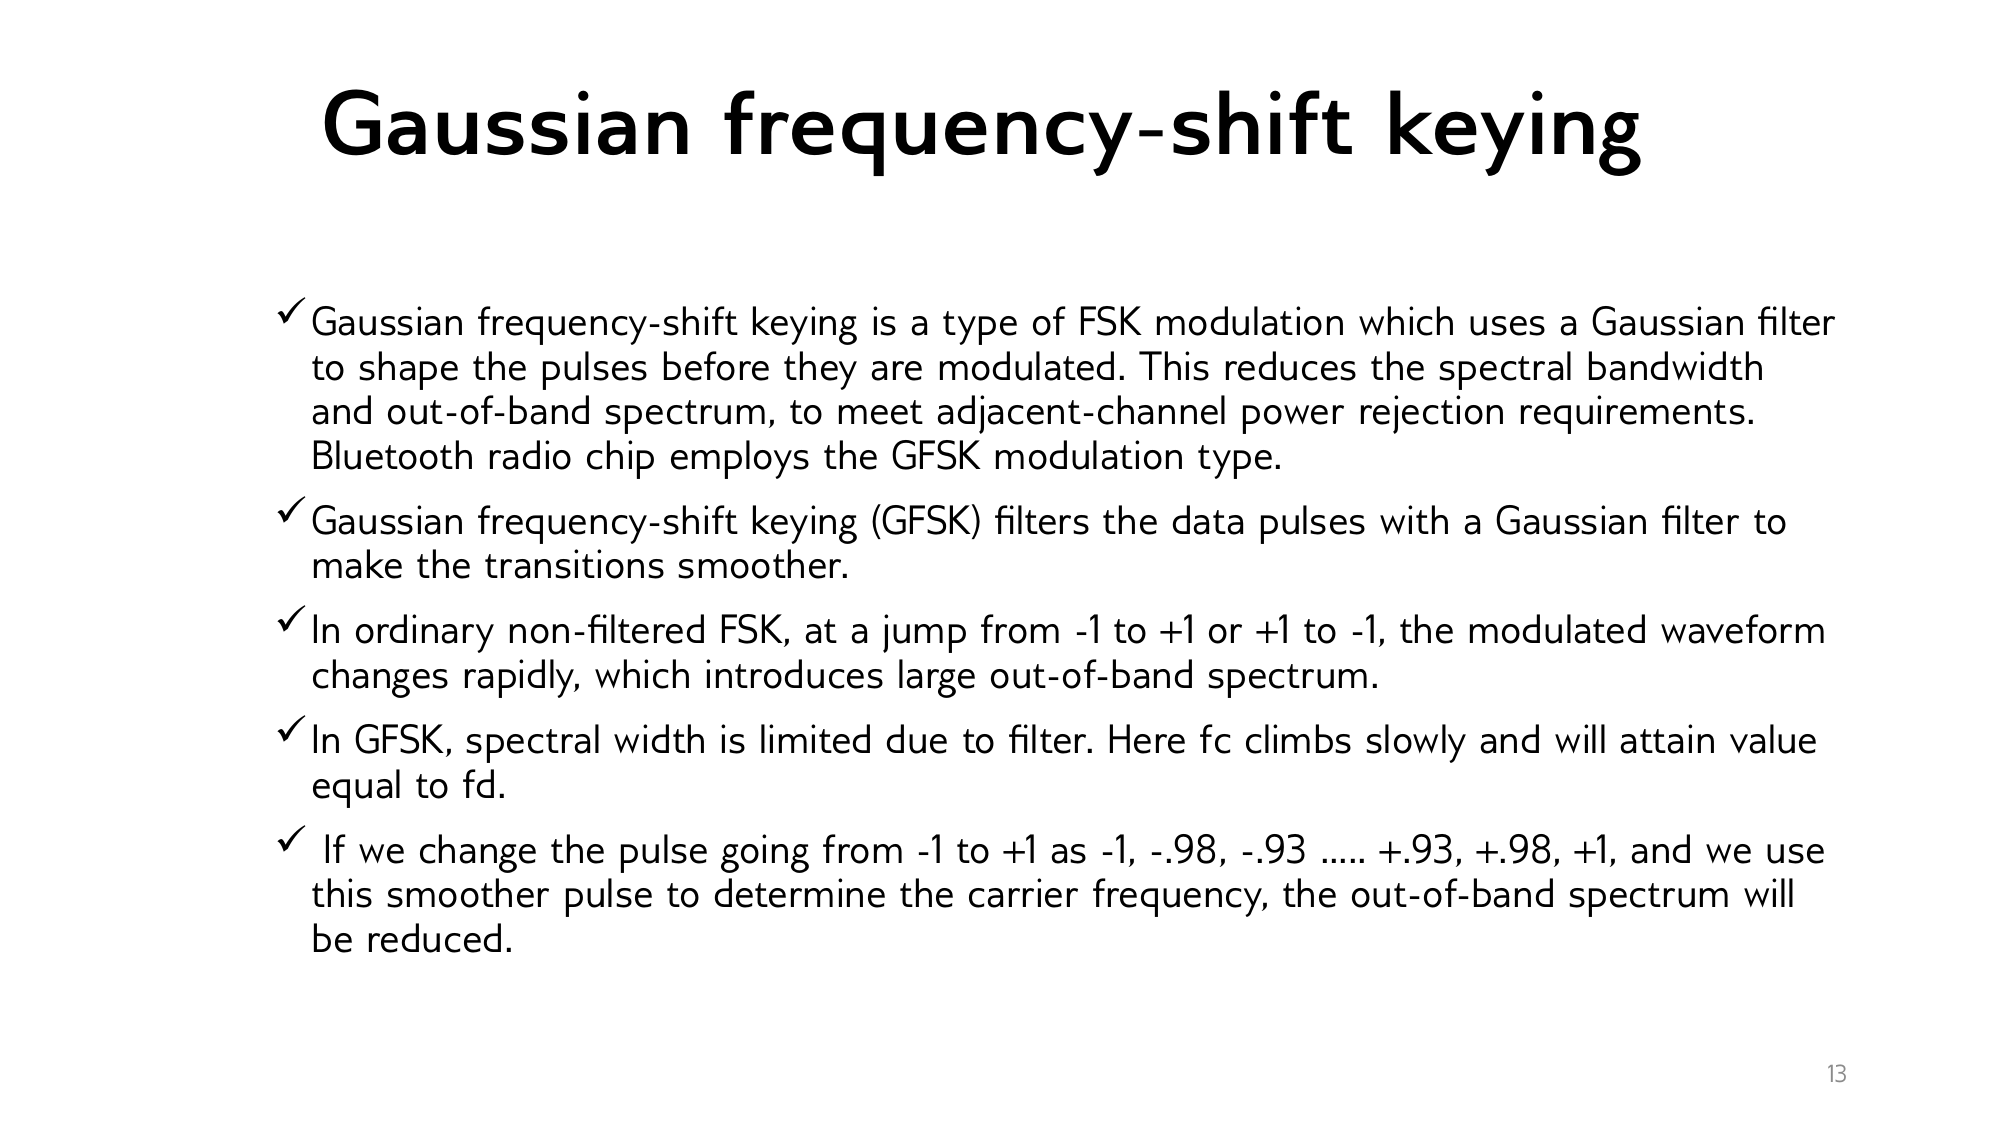

# Gaussian frequency-shift keying
Gaussian frequency-shift keying is a type of FSK modulation which uses a Gaussian filter to shape the pulses before they are modulated. This reduces the spectral bandwidth and out-of-band spectrum, to meet adjacent-channel power rejection requirements. Bluetooth radio chip employs the GFSK modulation type.
Gaussian frequency-shift keying (GFSK) filters the data pulses with a Gaussian filter to make the transitions smoother.
In ordinary non-filtered FSK, at a jump from −1 to +1 or +1 to −1, the modulated waveform changes rapidly, which introduces large out-of-band spectrum.
In GFSK, spectral width is limited due to filter. Here fc climbs slowly and will attain value equal to fd.
 If we change the pulse going from −1 to +1 as −1, −.98, −.93 ..... +.93, +.98, +1, and we use this smoother pulse to determine the carrier frequency, the out-of-band spectrum will be reduced.

13